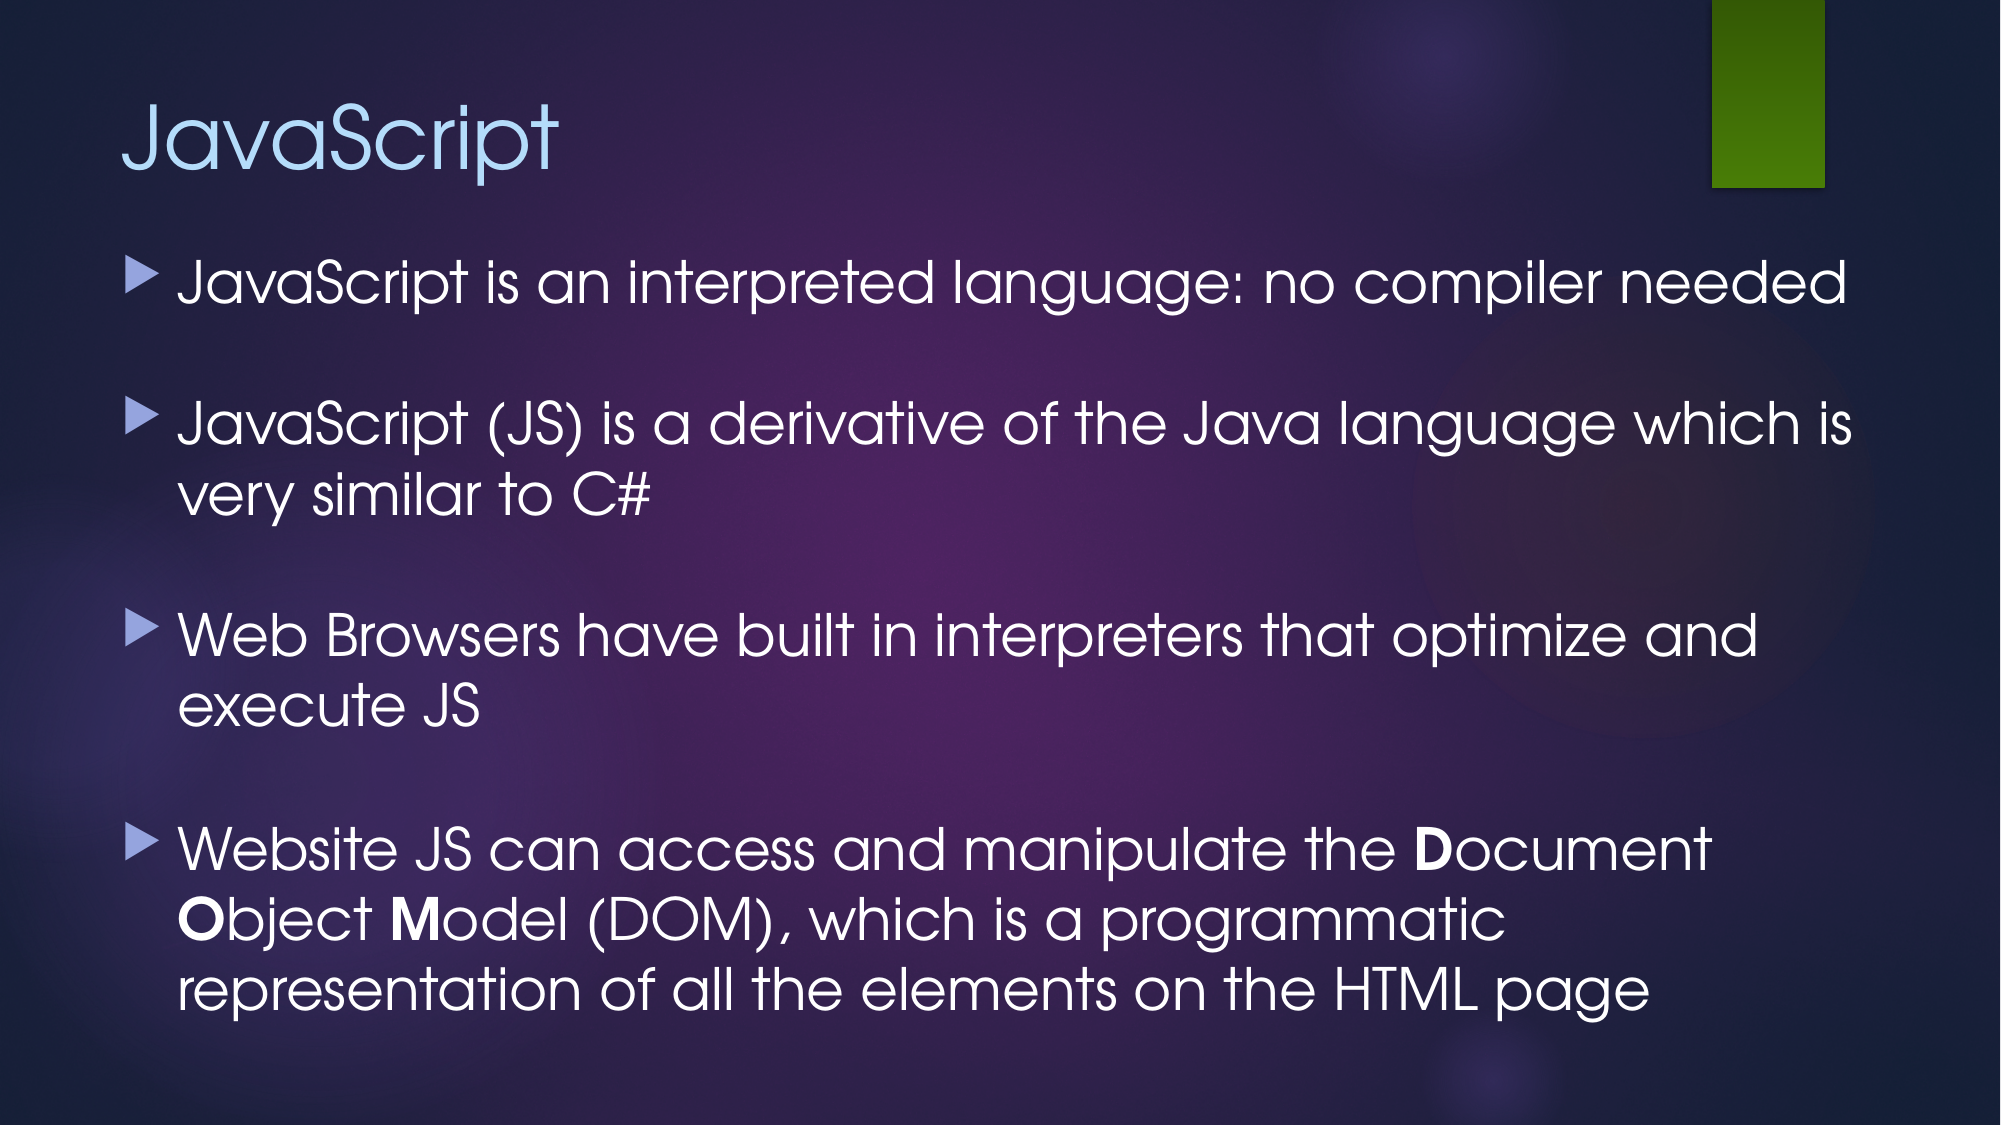

# JavaScript
JavaScript is an interpreted language: no compiler needed

JavaScript (JS) is a derivative of the Java language which is very similar to C#

Web Browsers have built in interpreters that optimize and execute JS

Website JS can access and manipulate the Document Object Model (DOM), which is a programmatic representation of all the elements on the HTML page